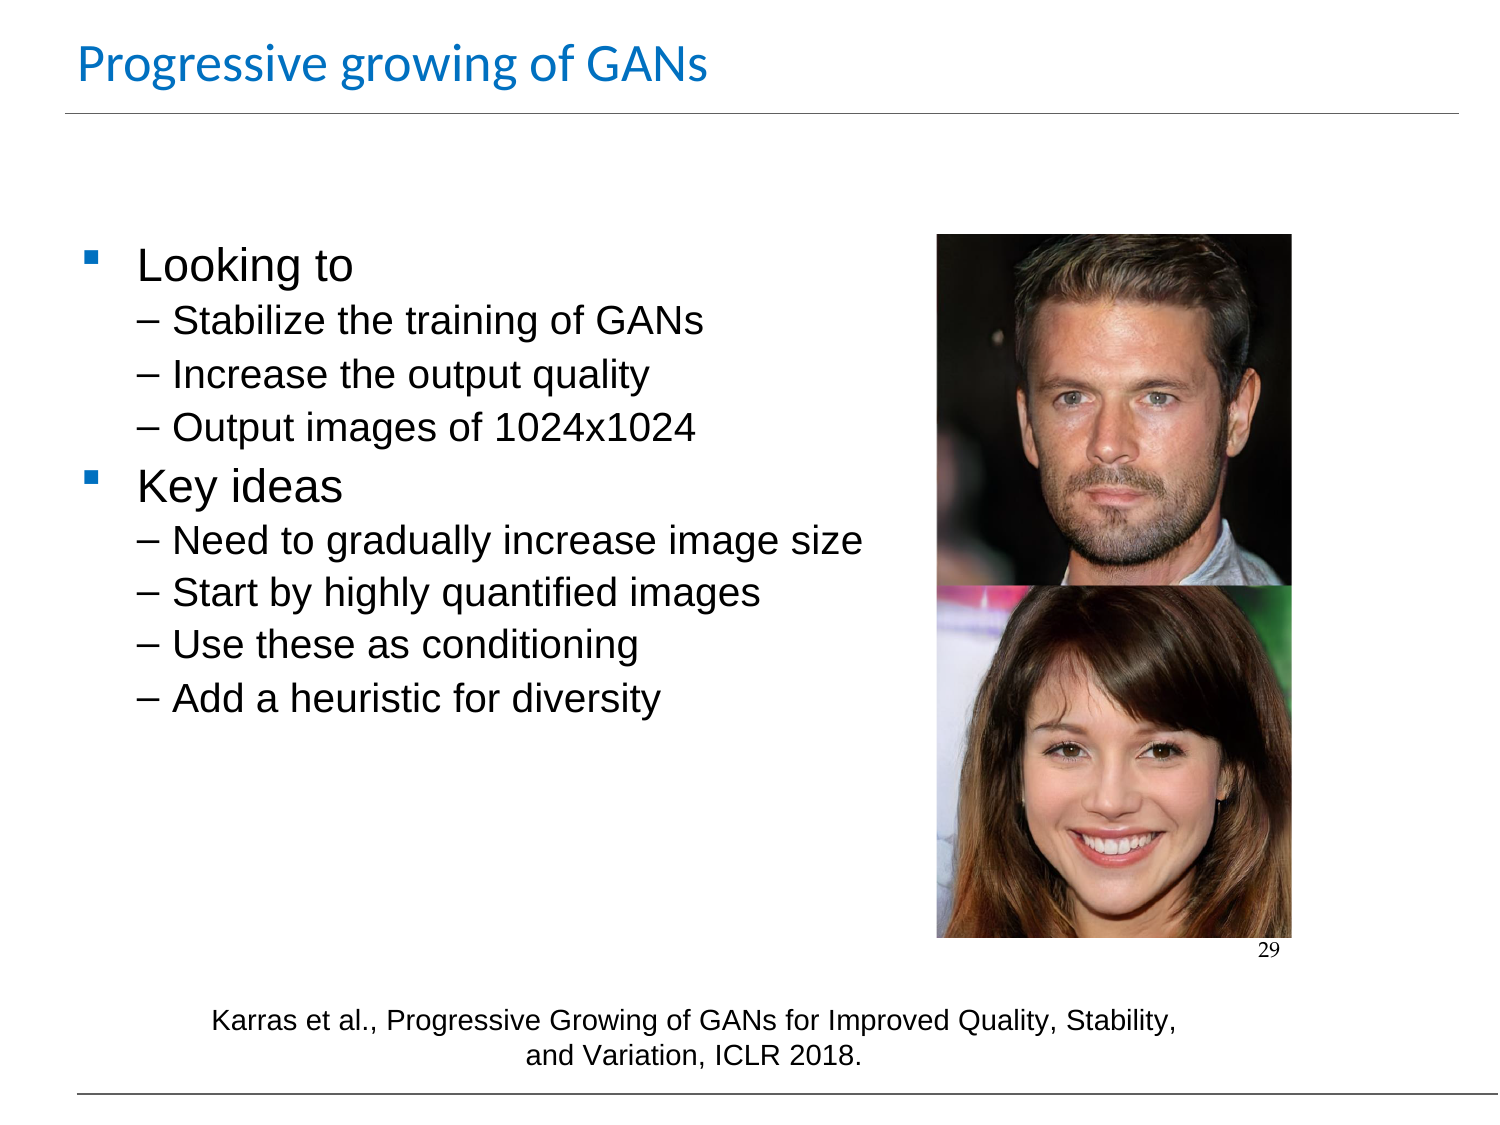

# Progressive growing of GANs
Looking to
Stabilize the training of GANs
Increase the output quality
Output images of 1024x1024
Key ideas
Need to gradually increase image size
Start by highly quantified images
Use these as conditioning
Add a heuristic for diversity

29
Karras et al., Progressive Growing of GANs for Improved Quality, Stability, and Variation, ICLR 2018.